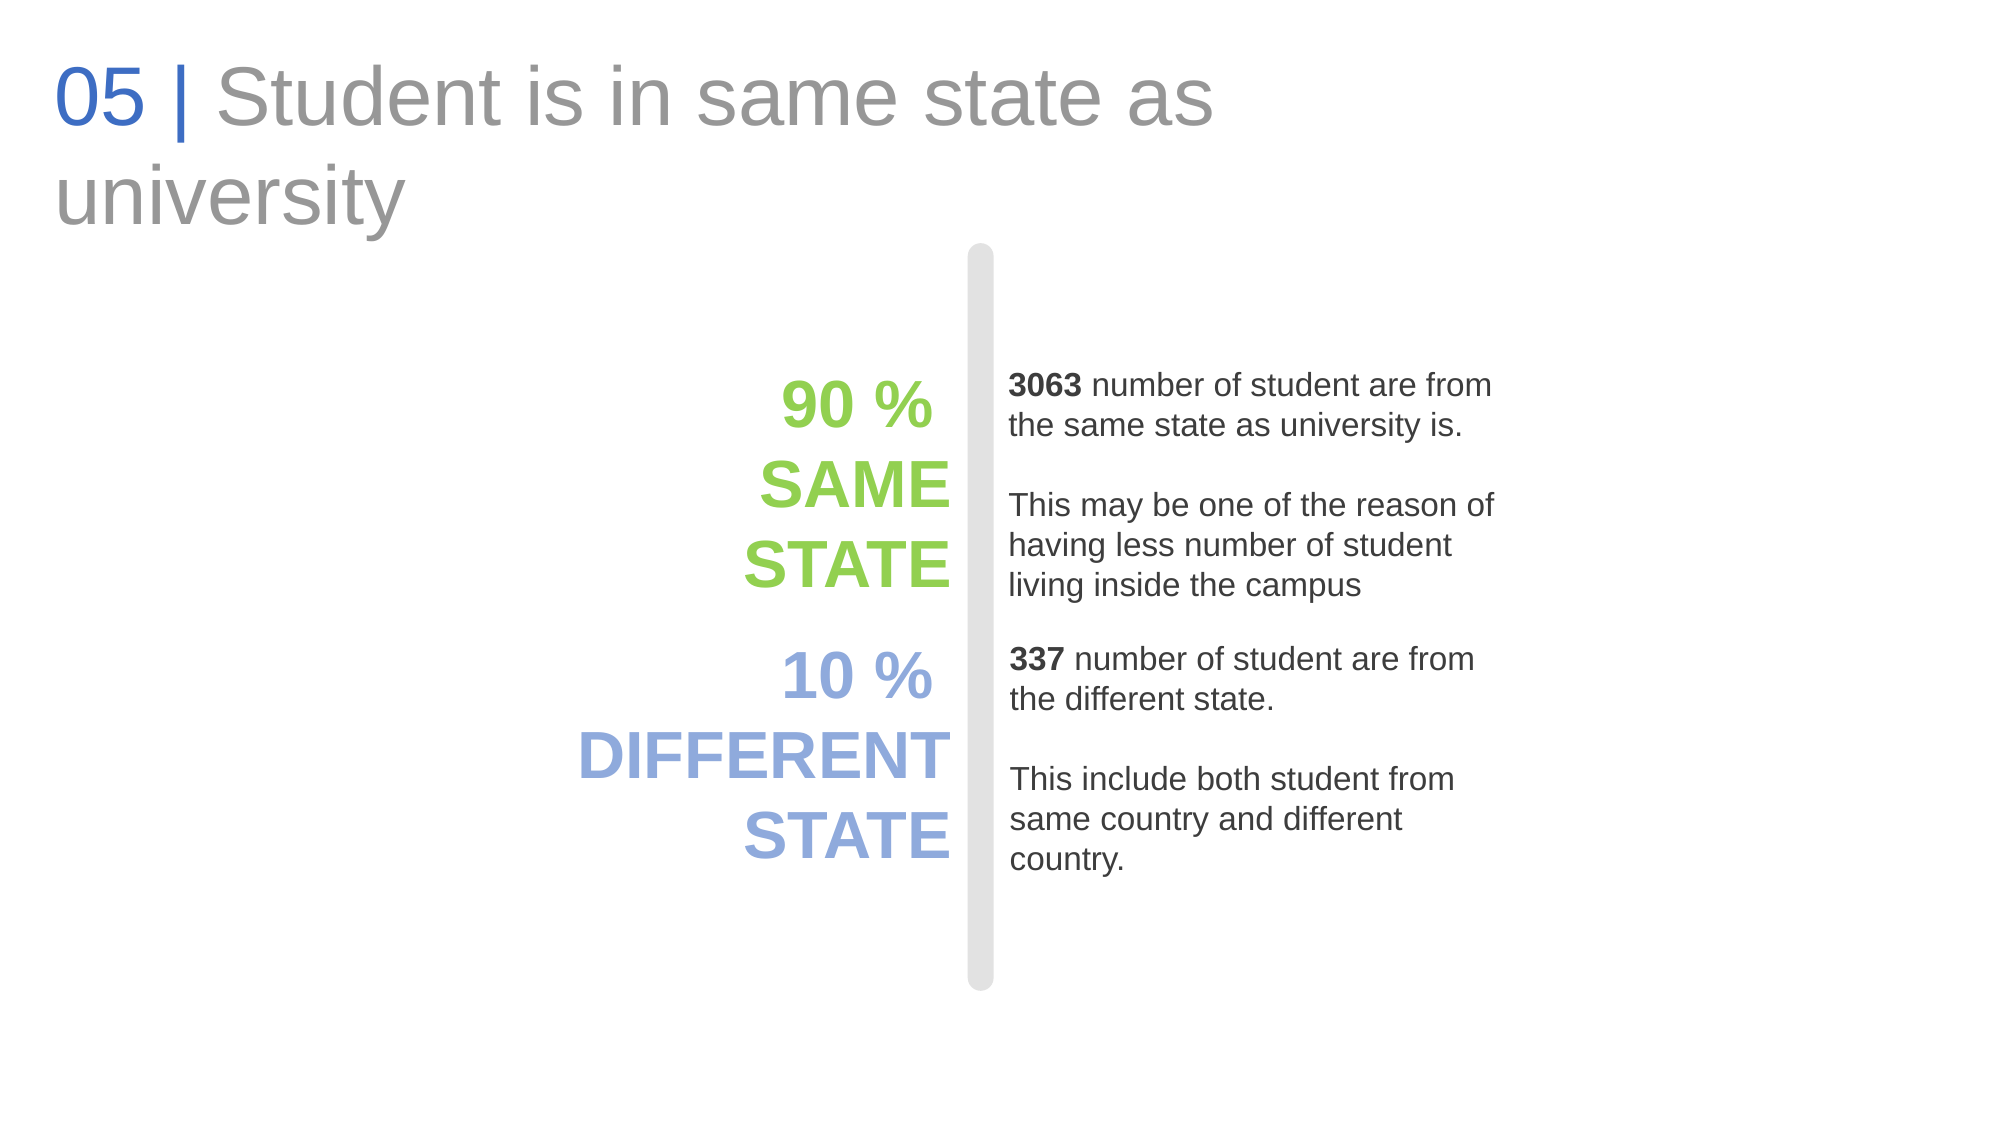

05 | Student is in same state as university

90 %
SAME STATE
3063 number of student are from the same state as university is.

This may be one of the reason of having less number of student living inside the campus
10 %
DIFFERENT STATE
337 number of student are from the different state.

This include both student from same country and different country.